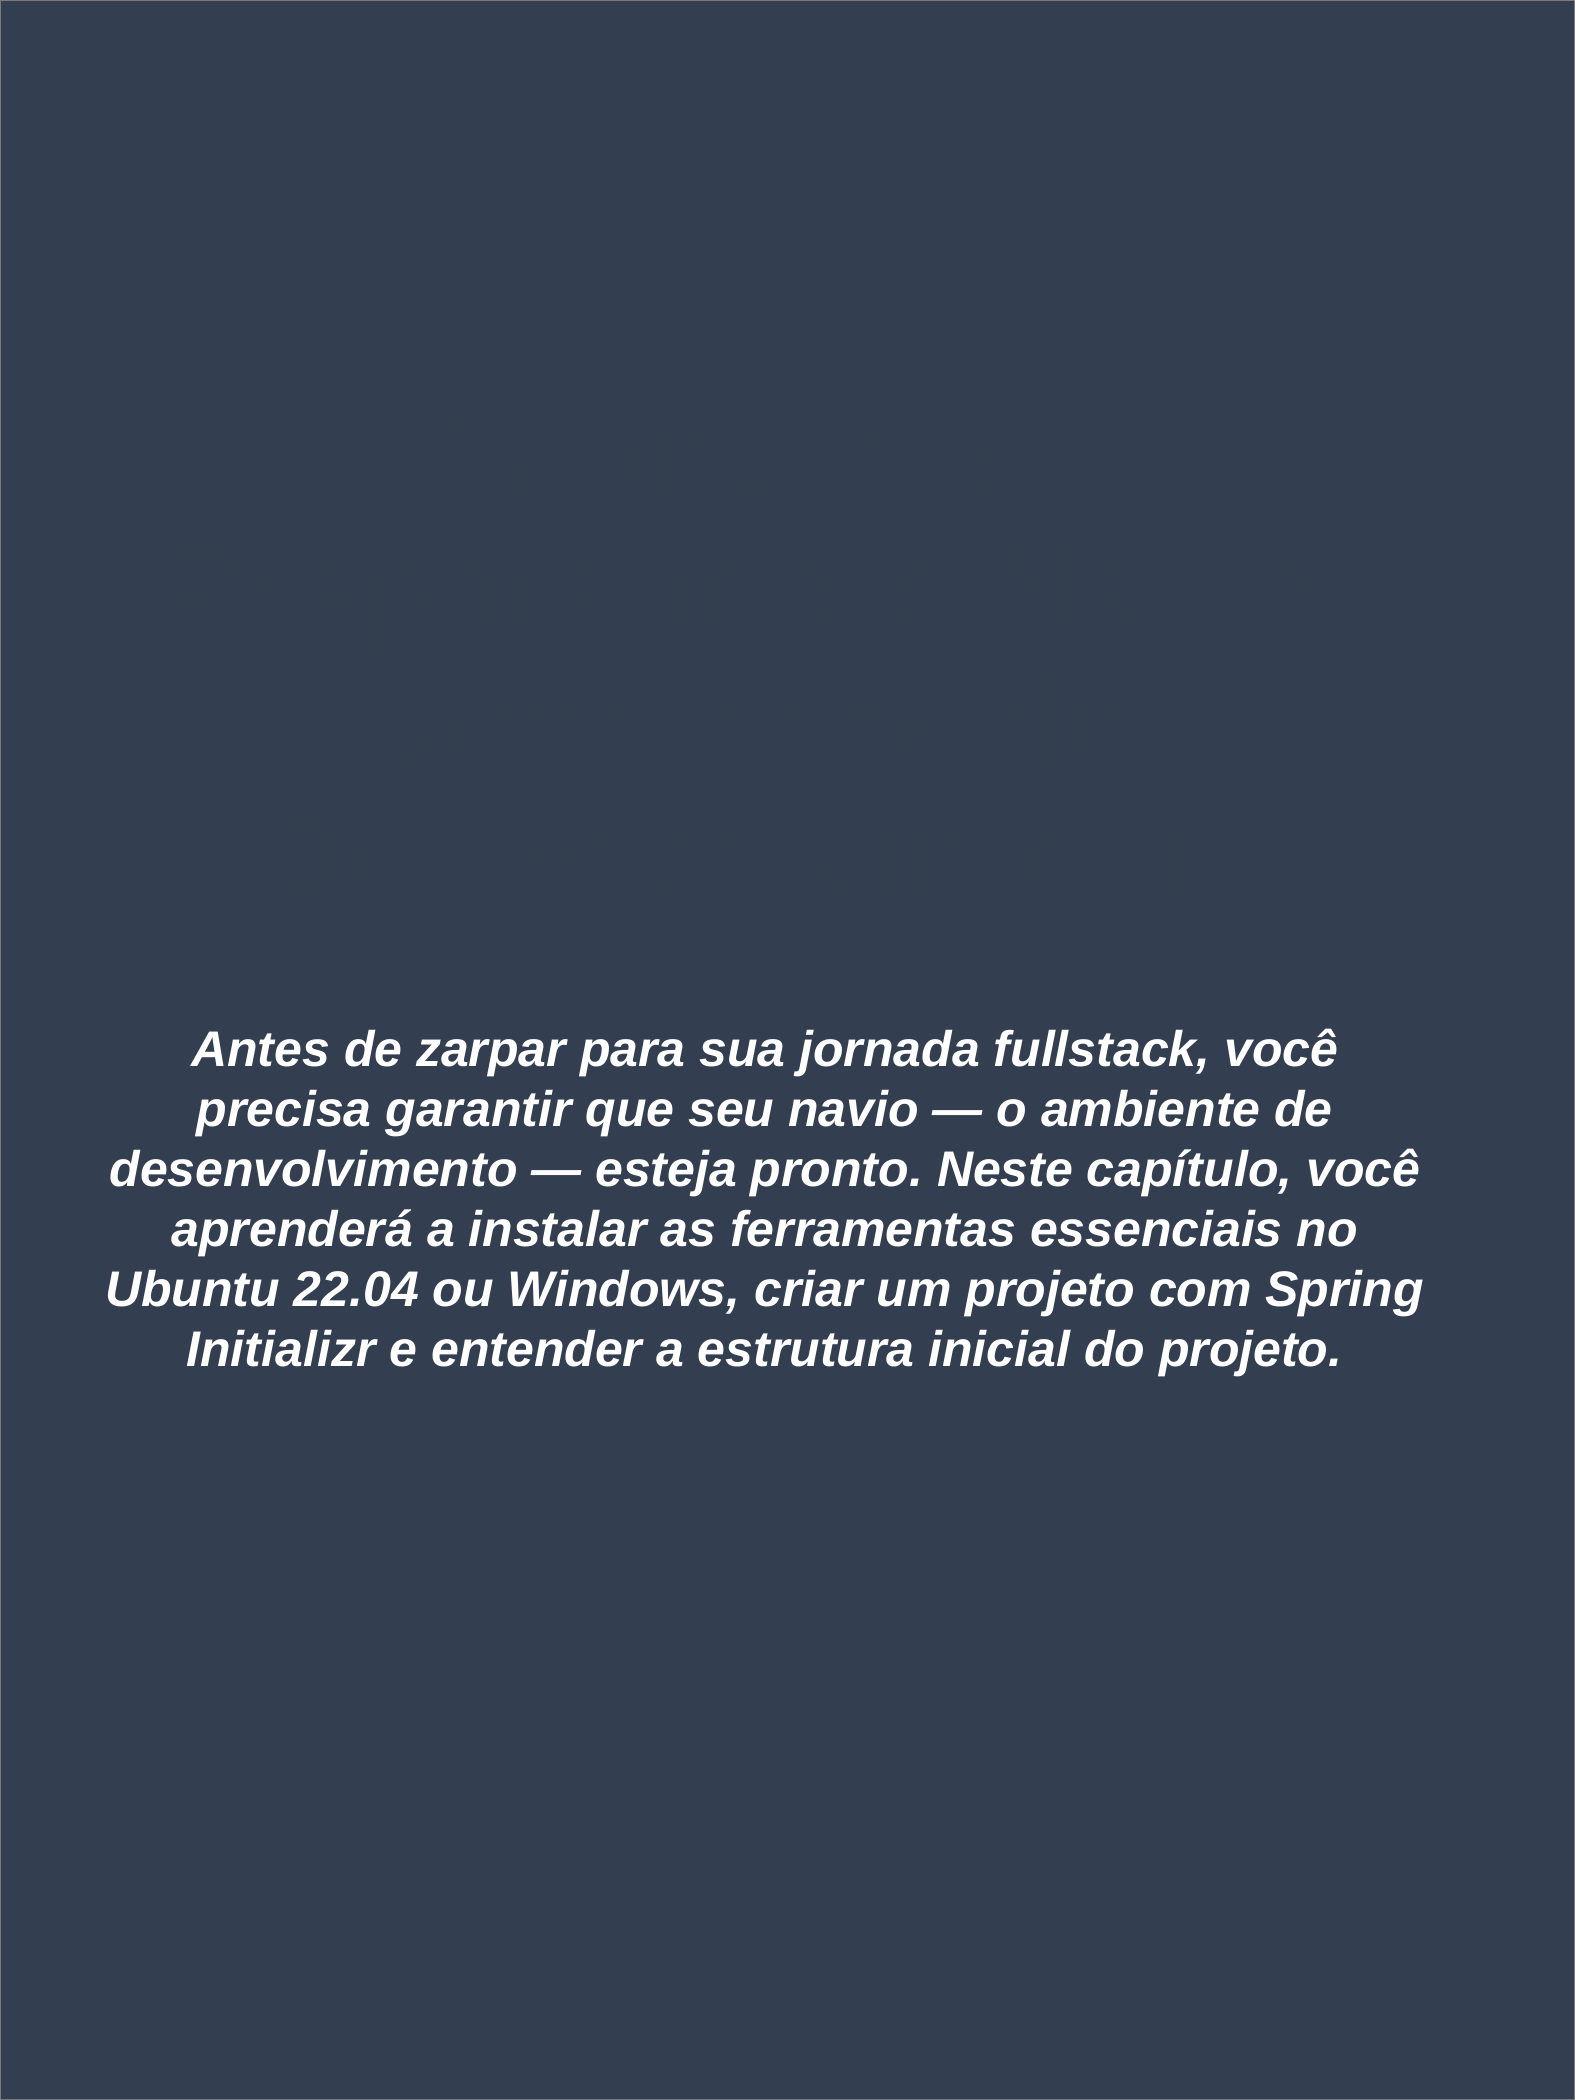

# Capítulo 2 – Preparando o Navio: Ambiente de Desenvolvimento
Antes de zarpar para sua jornada fullstack, você precisa garantir que seu navio — o ambiente de desenvolvimento — esteja pronto. Neste capítulo, você aprenderá a instalar as ferramentas essenciais no Ubuntu 22.04 ou Windows, criar um projeto com Spring Initializr e entender a estrutura inicial do projeto.